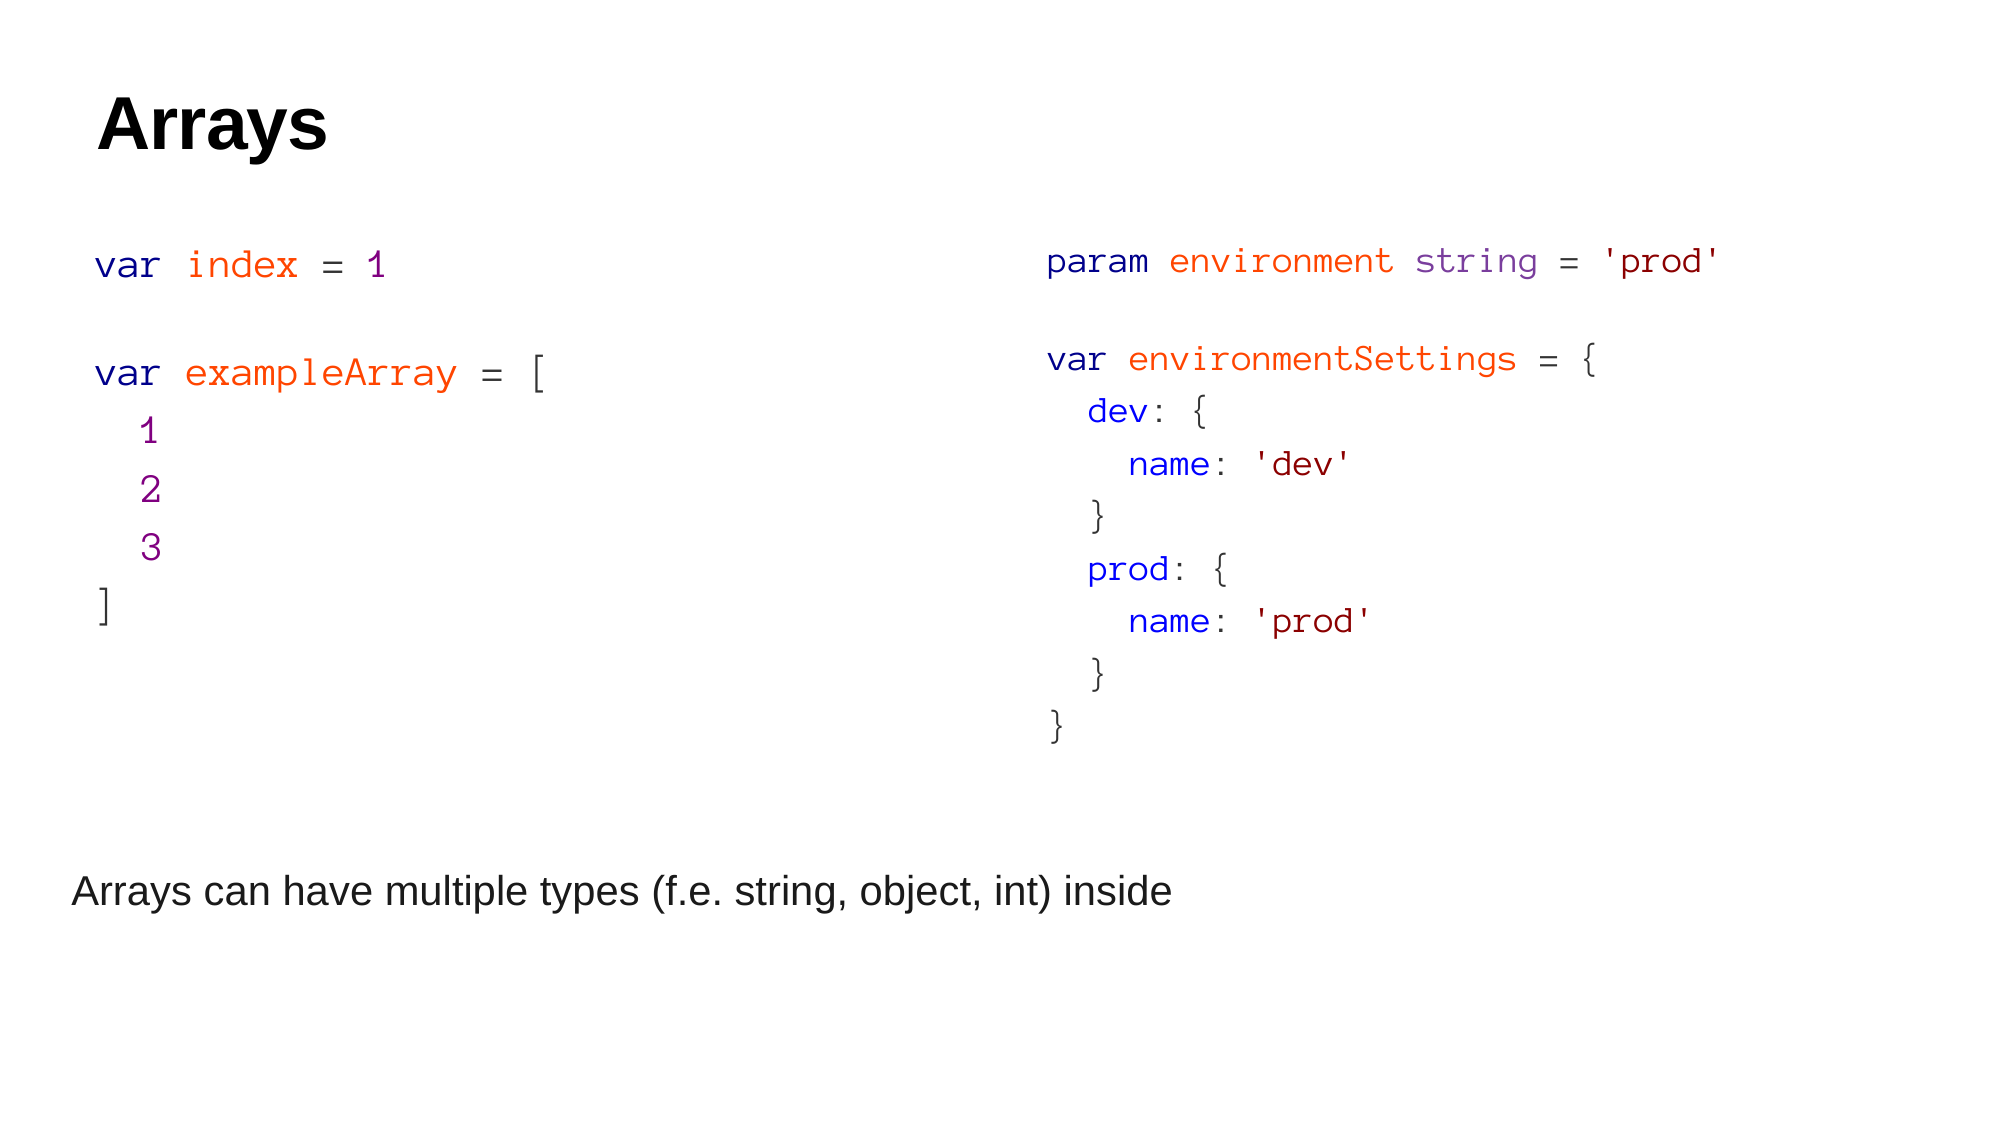

# Arrays
var index = 1
var exampleArray = [
  1
  2
  3
]

param environment string = 'prod'
var environmentSettings = {
  dev: {
    name: 'dev'
  }
  prod: {
    name: 'prod'
  }
}
Arrays can have multiple types (f.e. string, object, int) inside